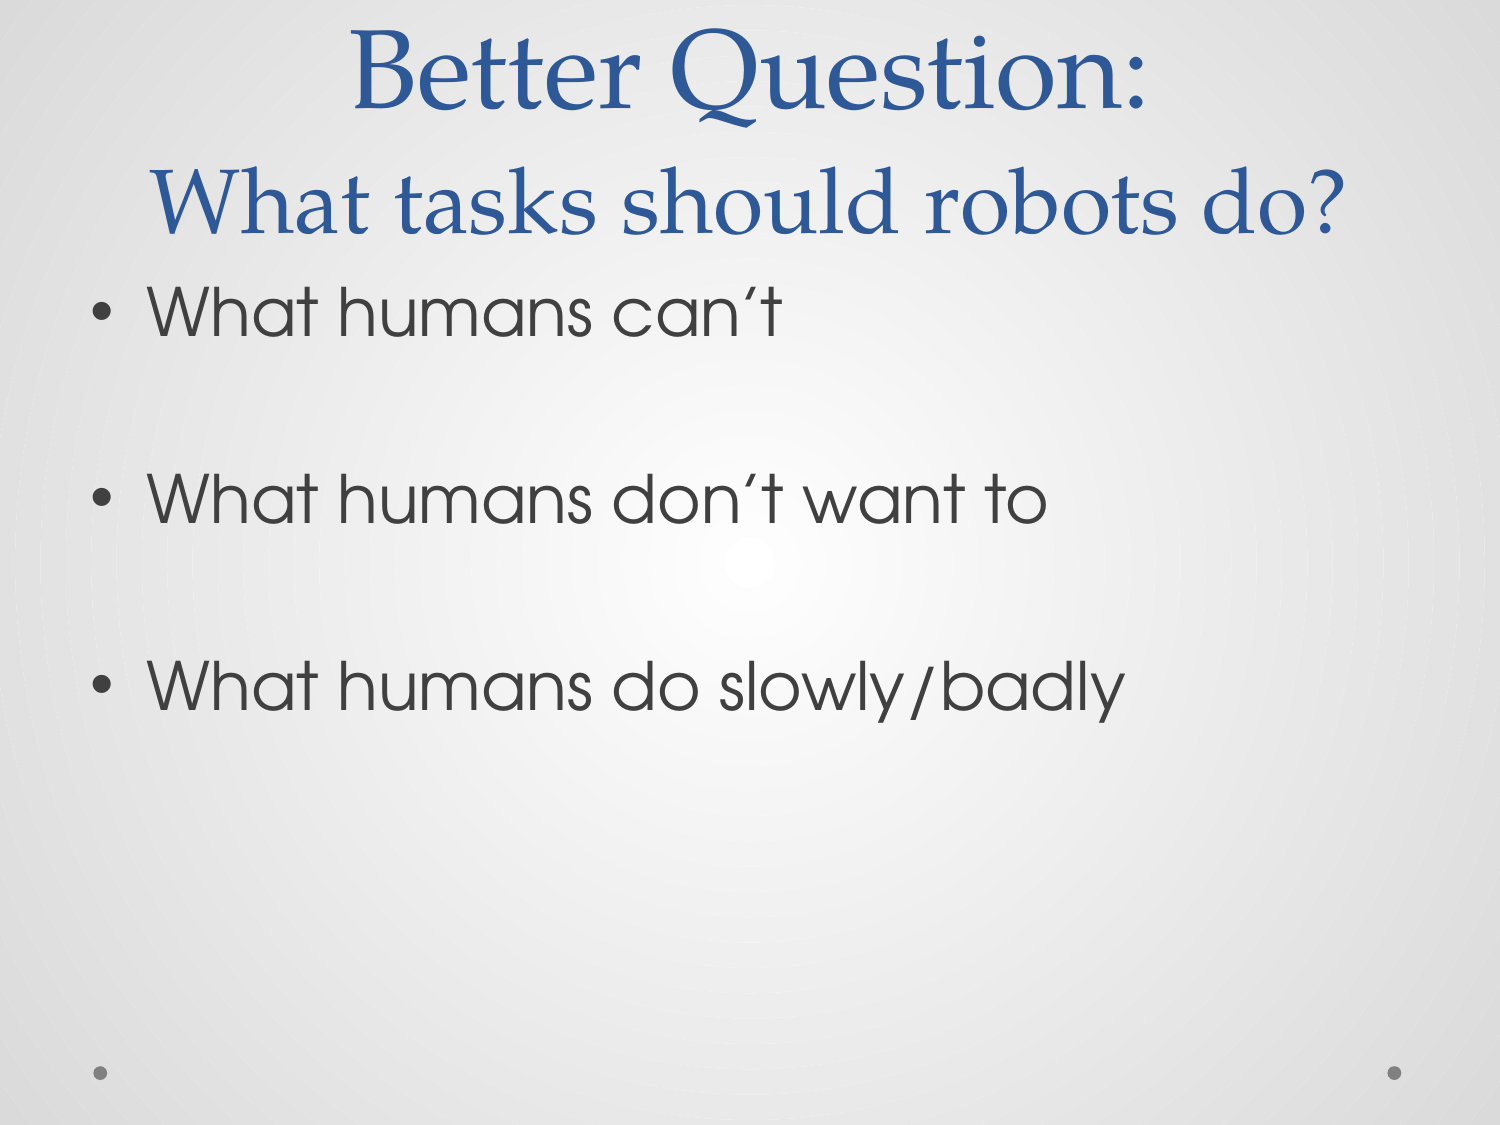

# Better Question: What tasks should robots do?
What humans can’t

What humans don’t want to

What humans do slowly/badly